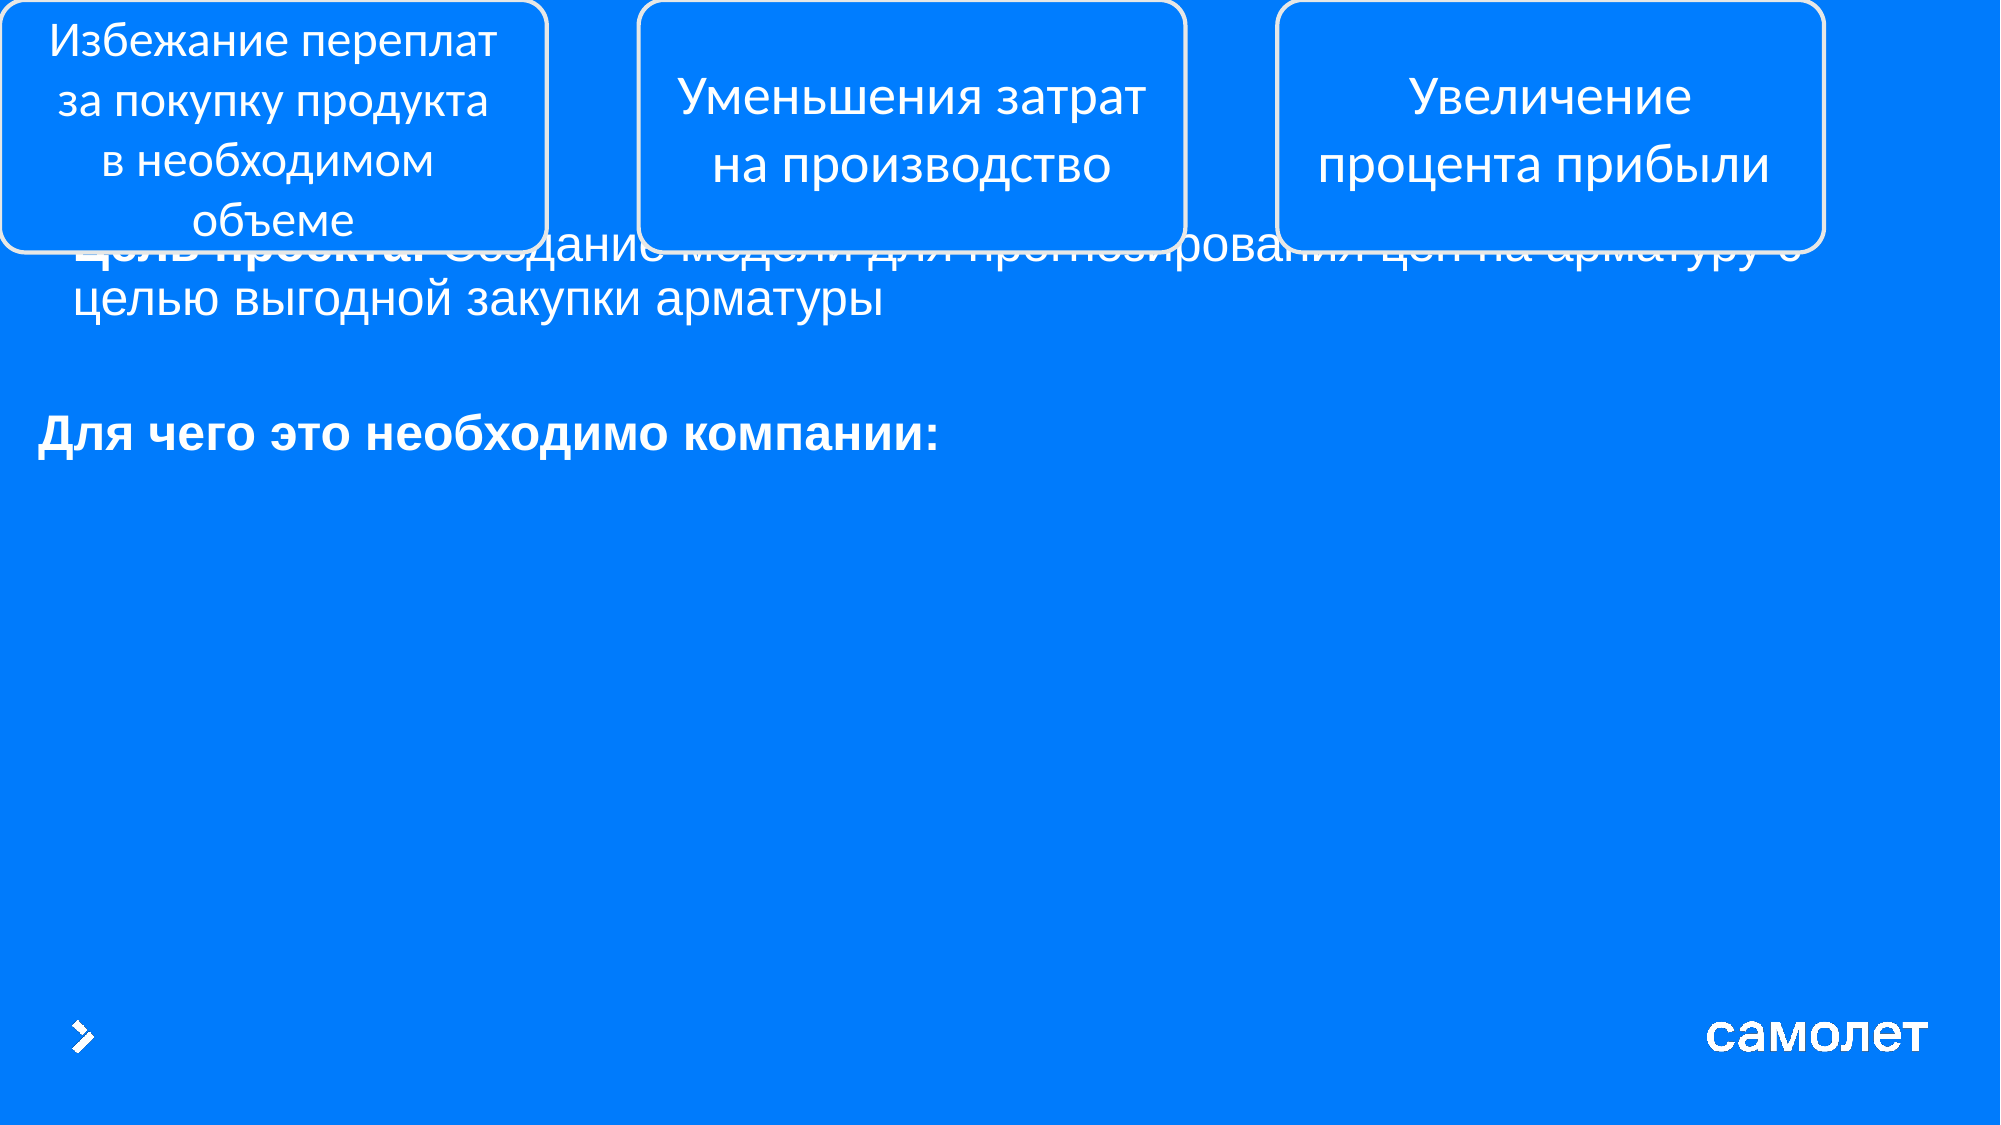

# Введение
Цель проекта: Создание модели для прогнозирования цен на арматуру с целью выгодной закупки арматуры
Для чего это необходимо компании:
Избежание переплат за покупку продукта в необходимом  объеме
Уменьшения затрат на производство
Увеличение процента прибыли